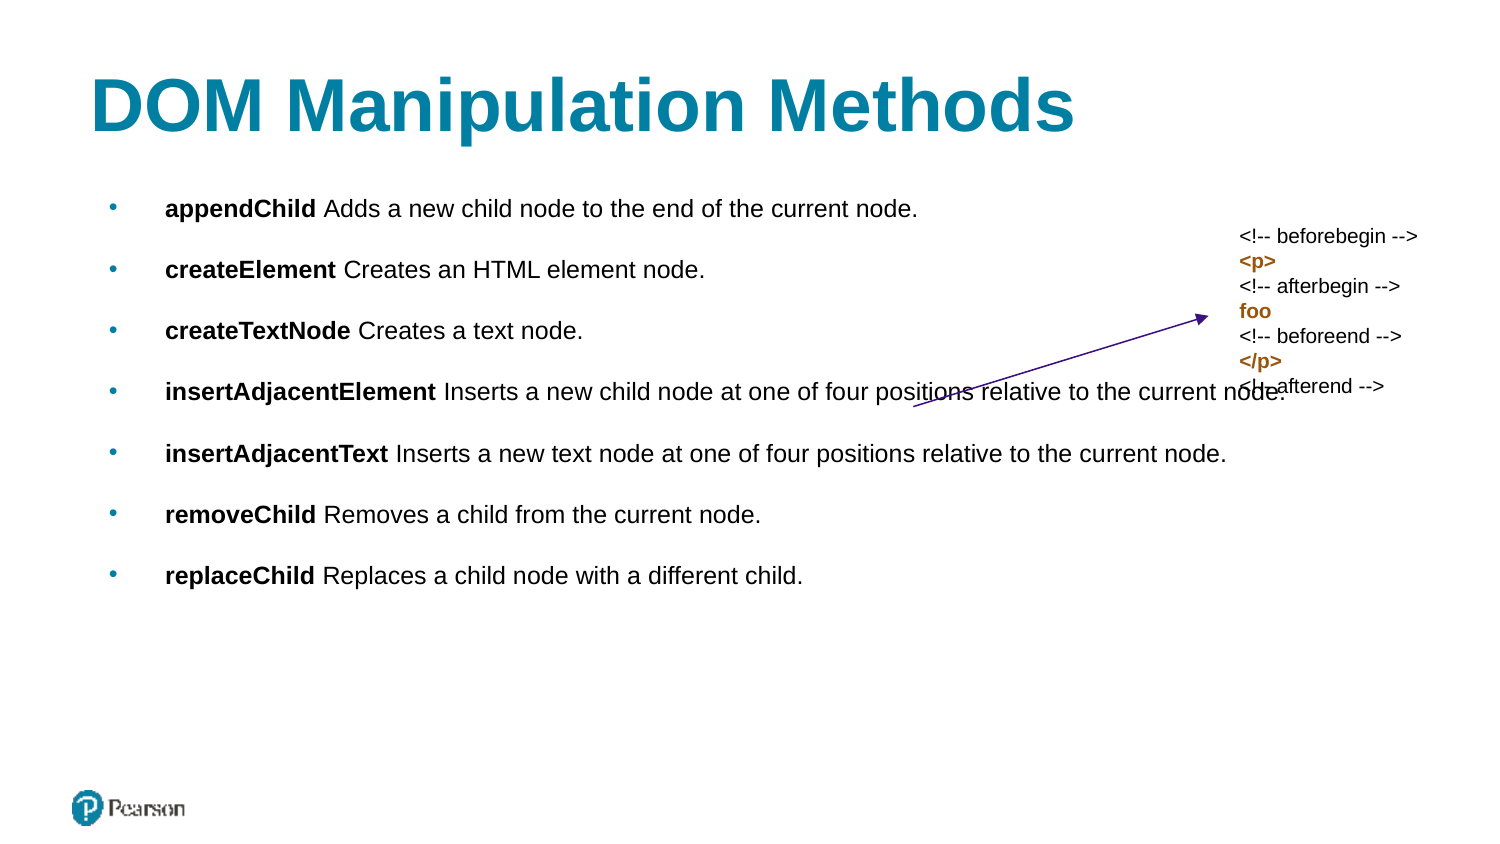

# DOM Manipulation Methods
appendChild Adds a new child node to the end of the current node.
createElement Creates an HTML element node.
createTextNode Creates a text node.
insertAdjacentElement Inserts a new child node at one of four positions relative to the current node.
insertAdjacentText Inserts a new text node at one of four positions relative to the current node.
removeChild Removes a child from the current node.
replaceChild Replaces a child node with a different child.
<!-- beforebegin -->
<p>
<!-- afterbegin -->
foo
<!-- beforeend -->
</p>
<!-- afterend -->